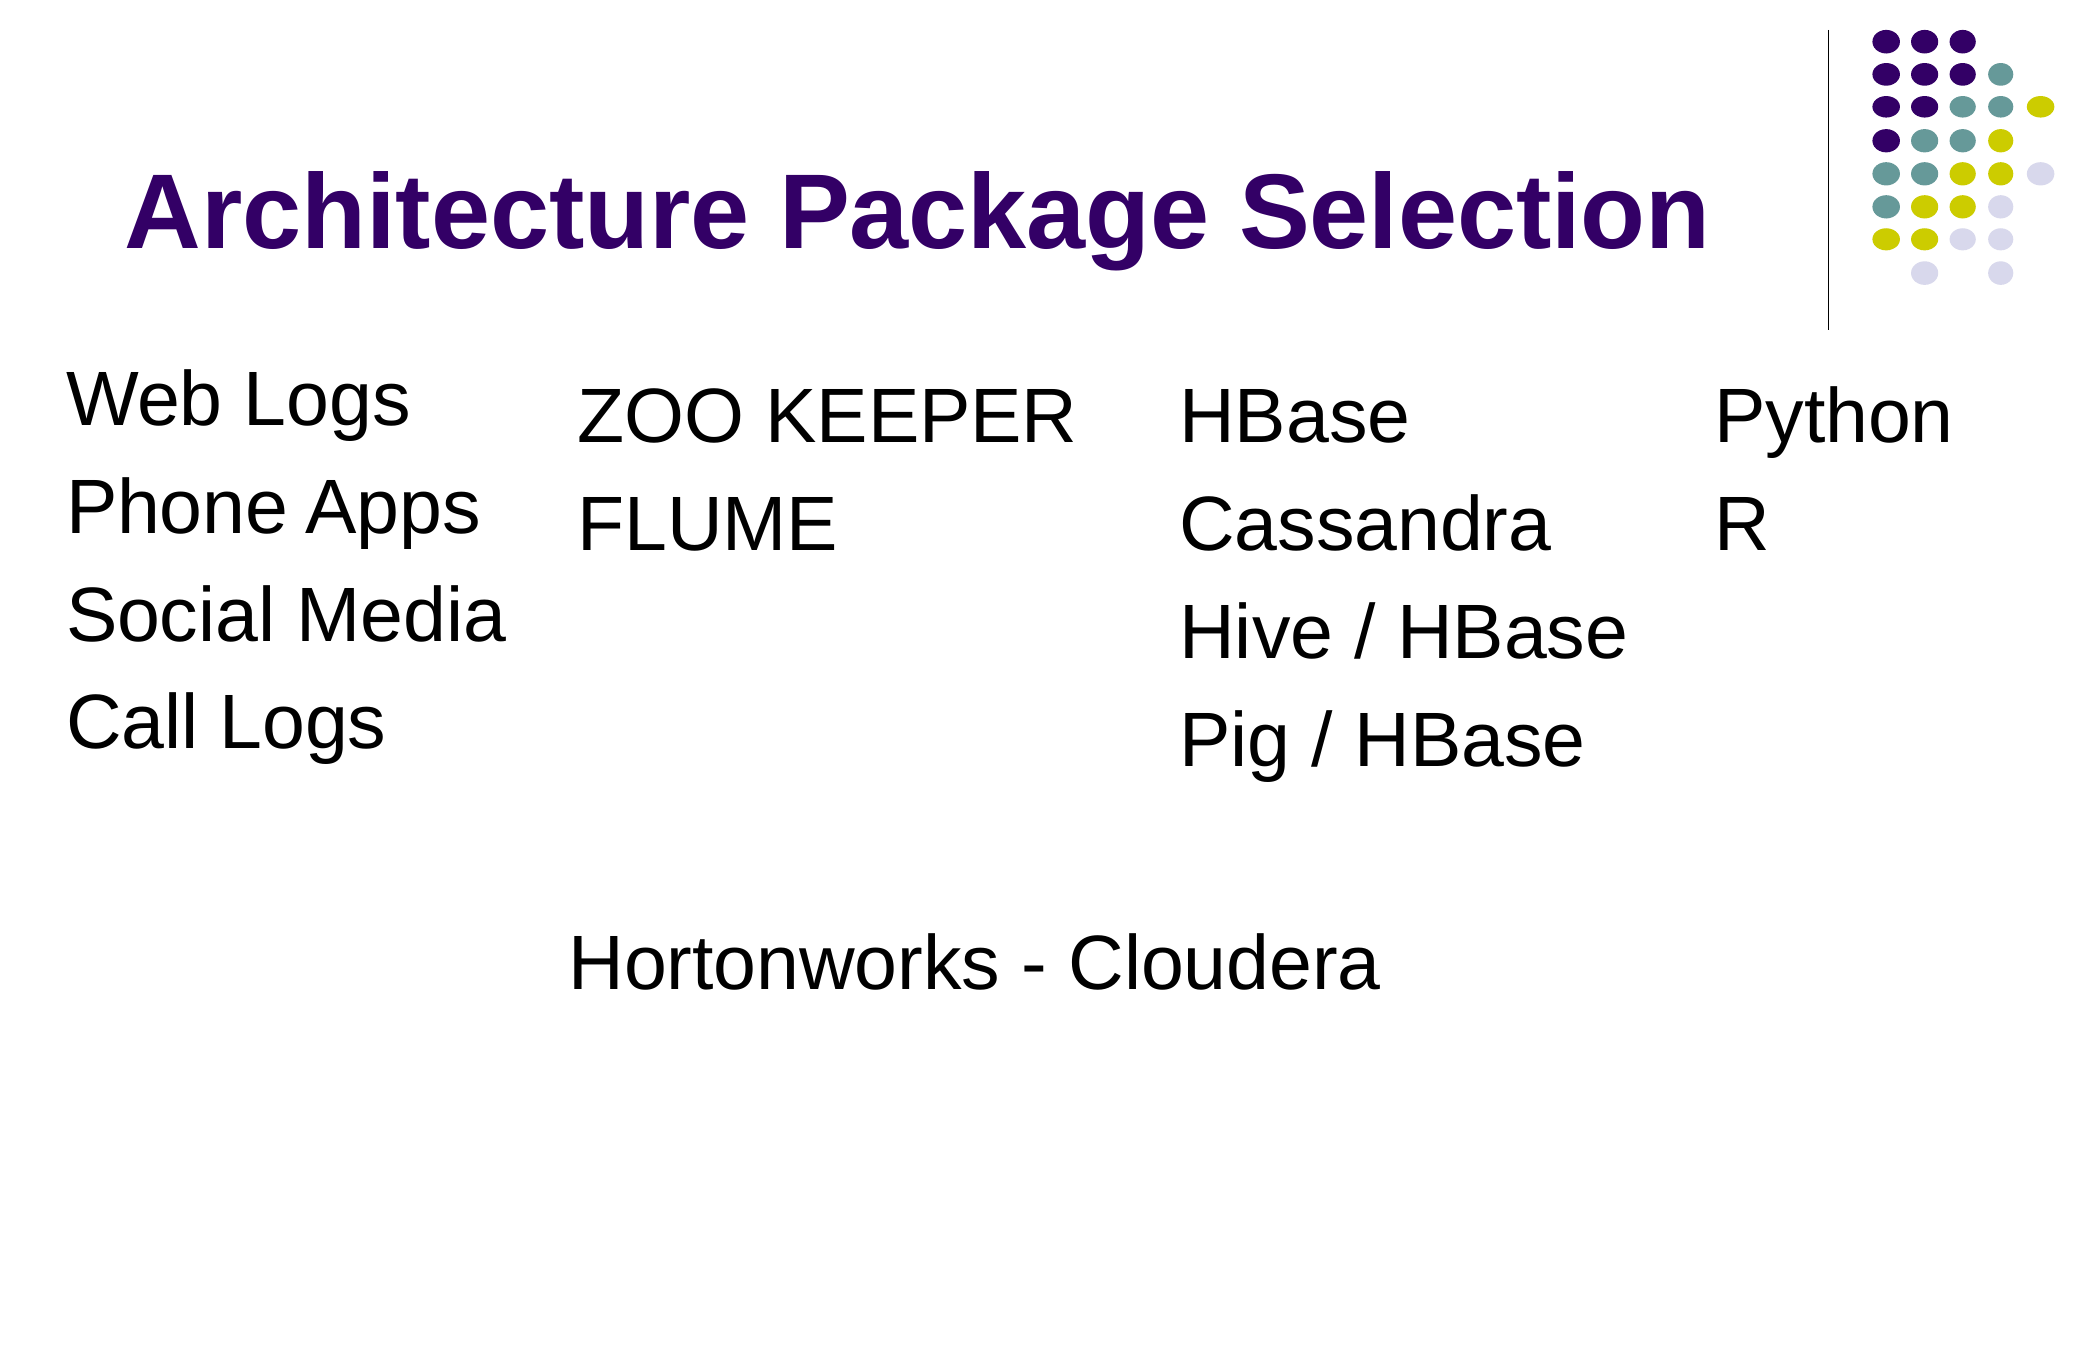

# Architecture Package Selection
Web Logs
Phone Apps
Social Media
Call Logs

ZOO KEEPER
FLUME
HBase
Cassandra
Hive / HBase
Pig / HBase

Python
R

Hortonworks - Cloudera